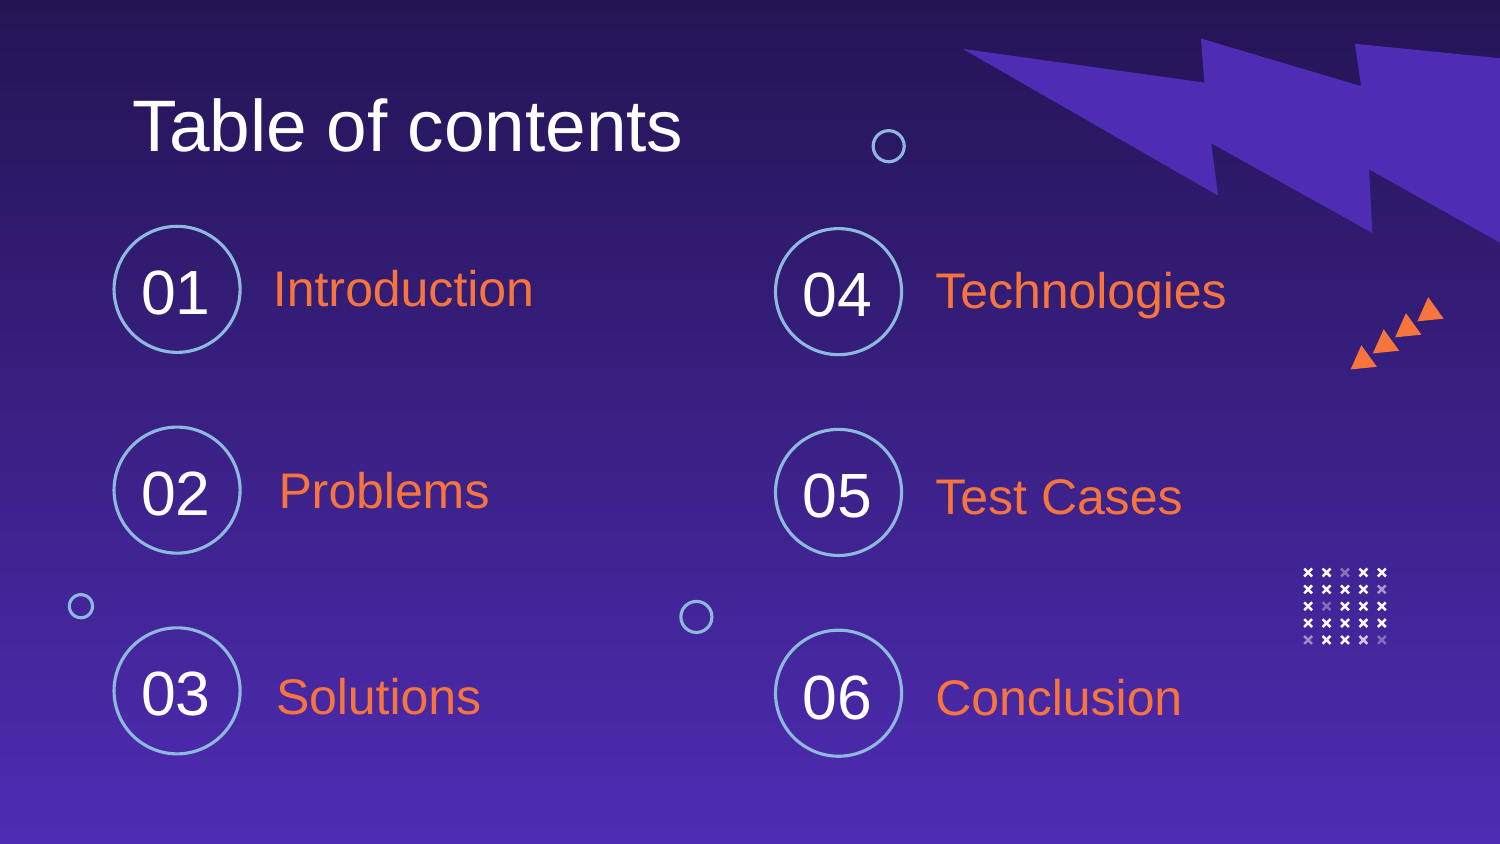

Table of contents

01
04

# Introduction
Technologies
02
05

Problems
Test Cases
03
06

Solutions
Conclusion